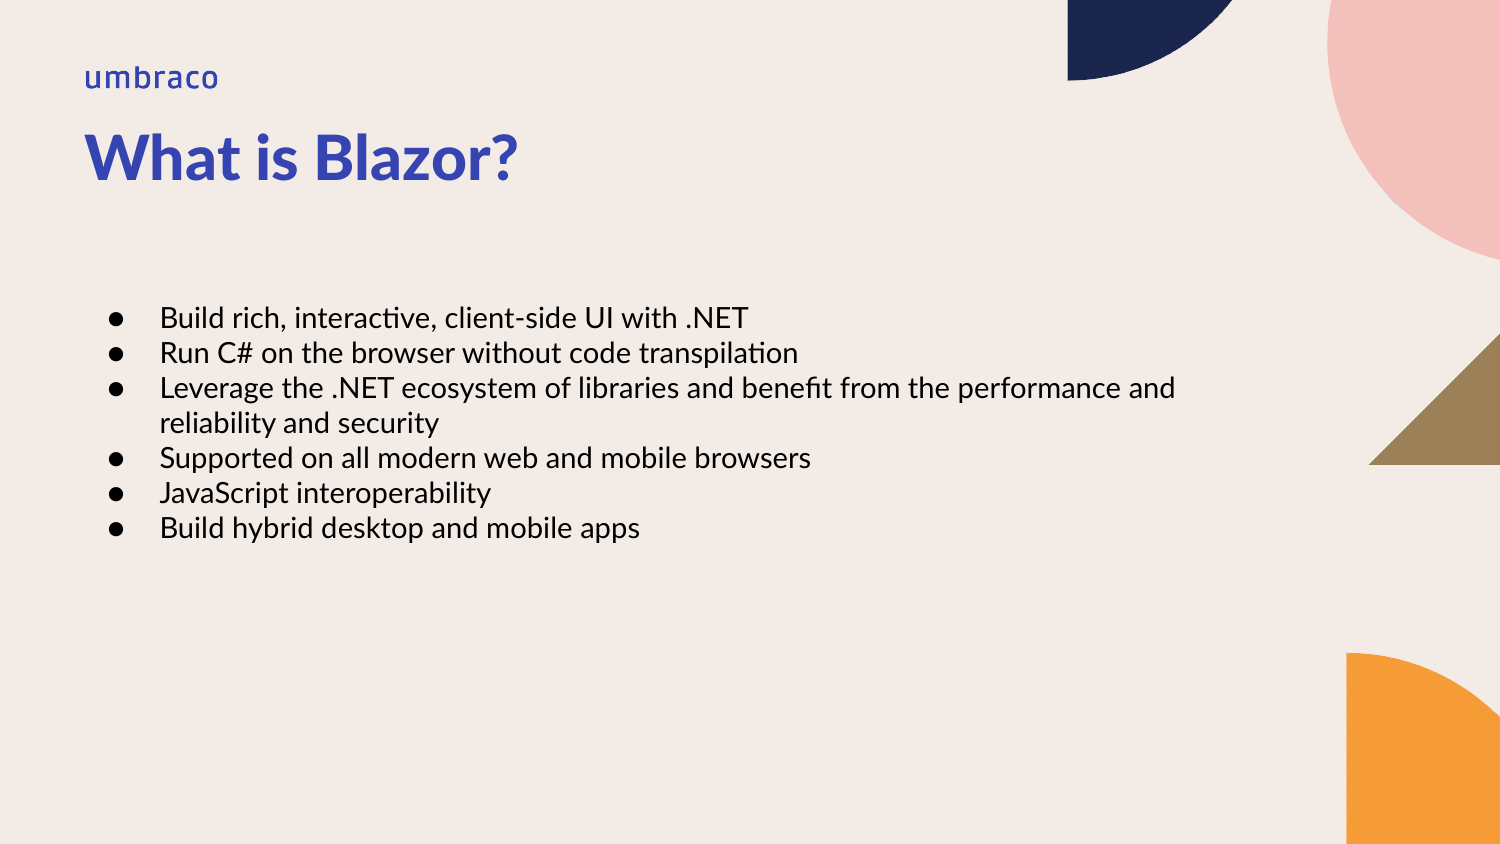

# What is Blazor?
Build rich, interactive, client-side UI with .NET
Run C# on the browser without code transpilation
Leverage the .NET ecosystem of libraries and benefit from the performance and reliability and security
Supported on all modern web and mobile browsers
JavaScript interoperability
Build hybrid desktop and mobile apps